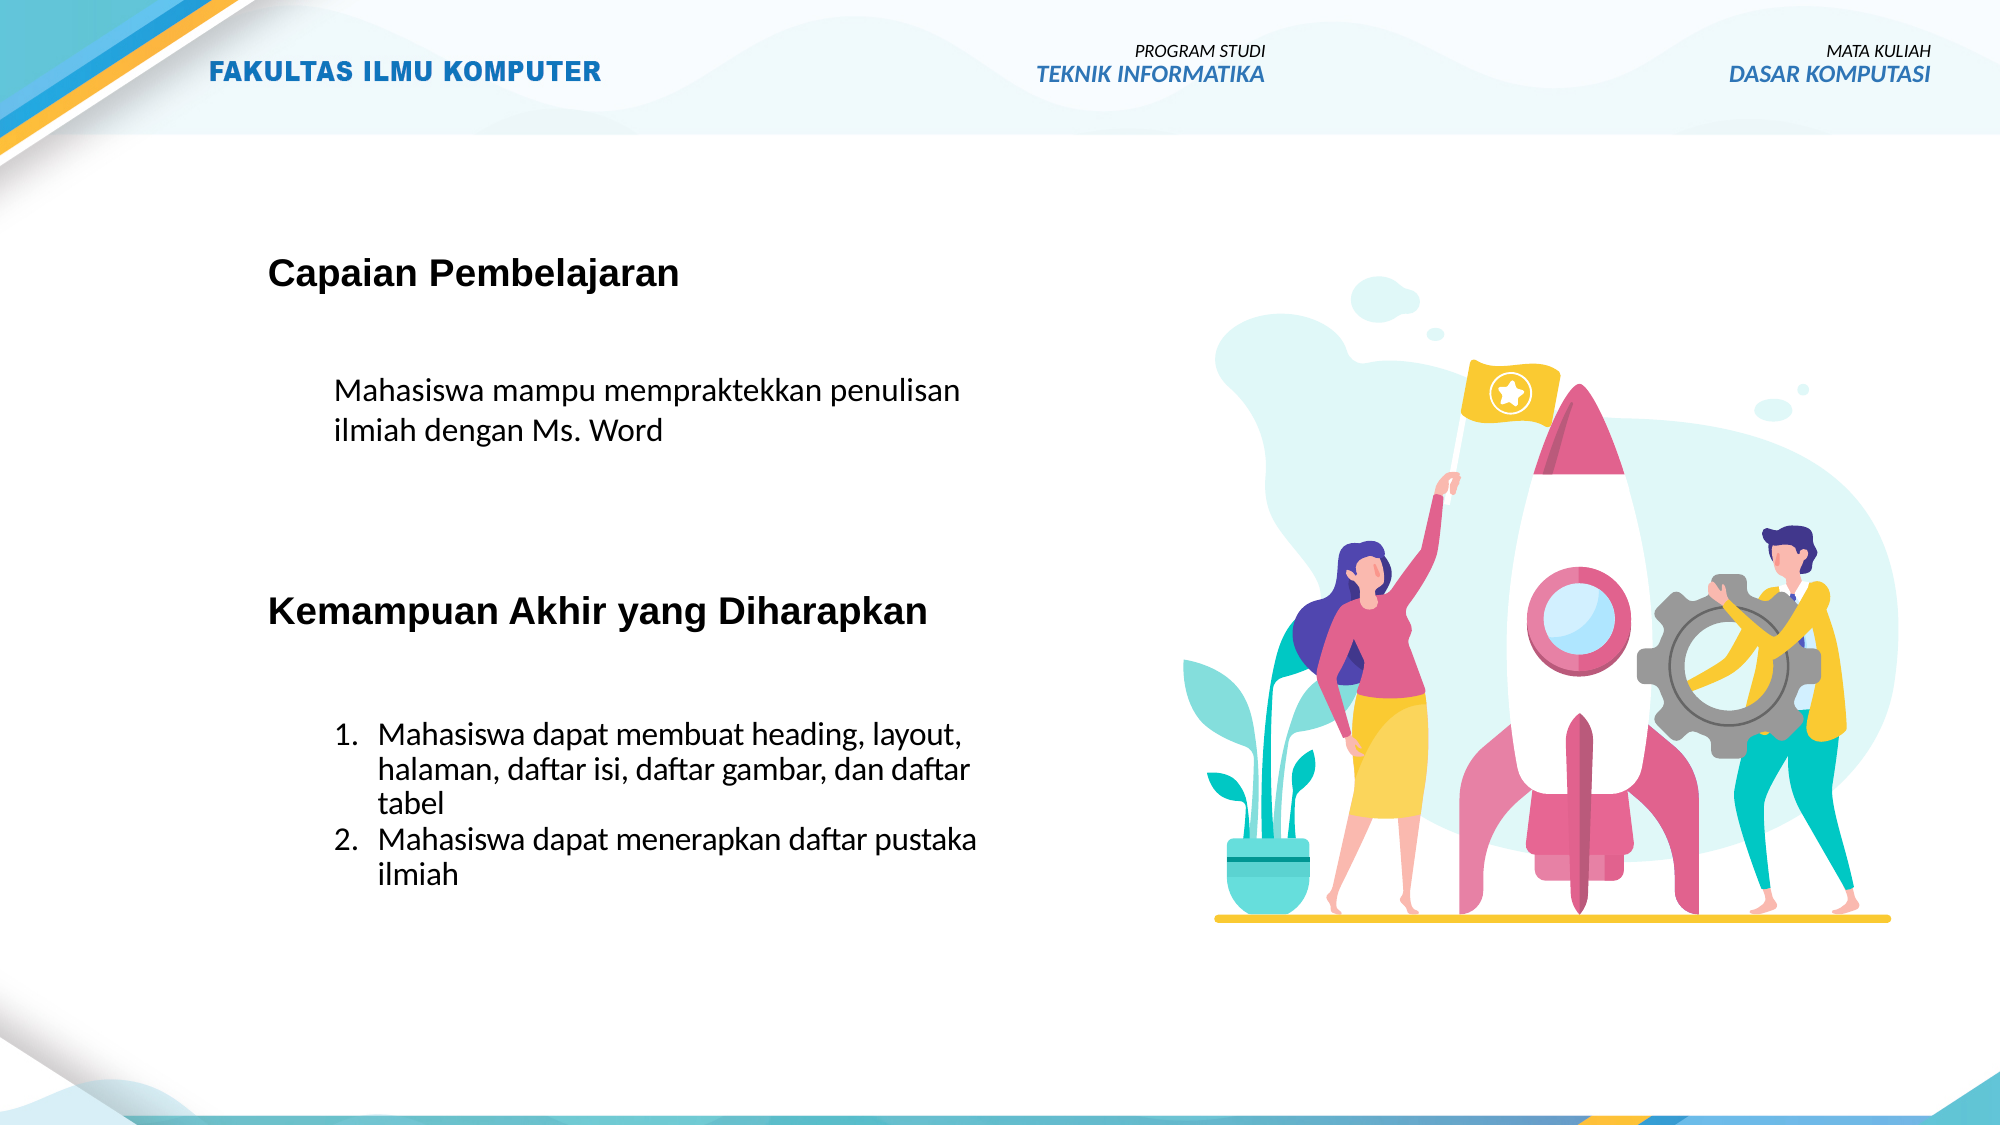

PROGRAM STUDI
TEKNIK INFORMATIKA
MATA KULIAH
DASAR KOMPUTASI

# Capaian Pembelajaran

Mahasiswa mampu mempraktekkan penulisan ilmiah dengan Ms. Word
Kemampuan Akhir yang Diharapkan
Mahasiswa dapat membuat heading, layout, halaman, daftar isi, daftar gambar, dan daftar tabel
Mahasiswa dapat menerapkan daftar pustaka ilmiah